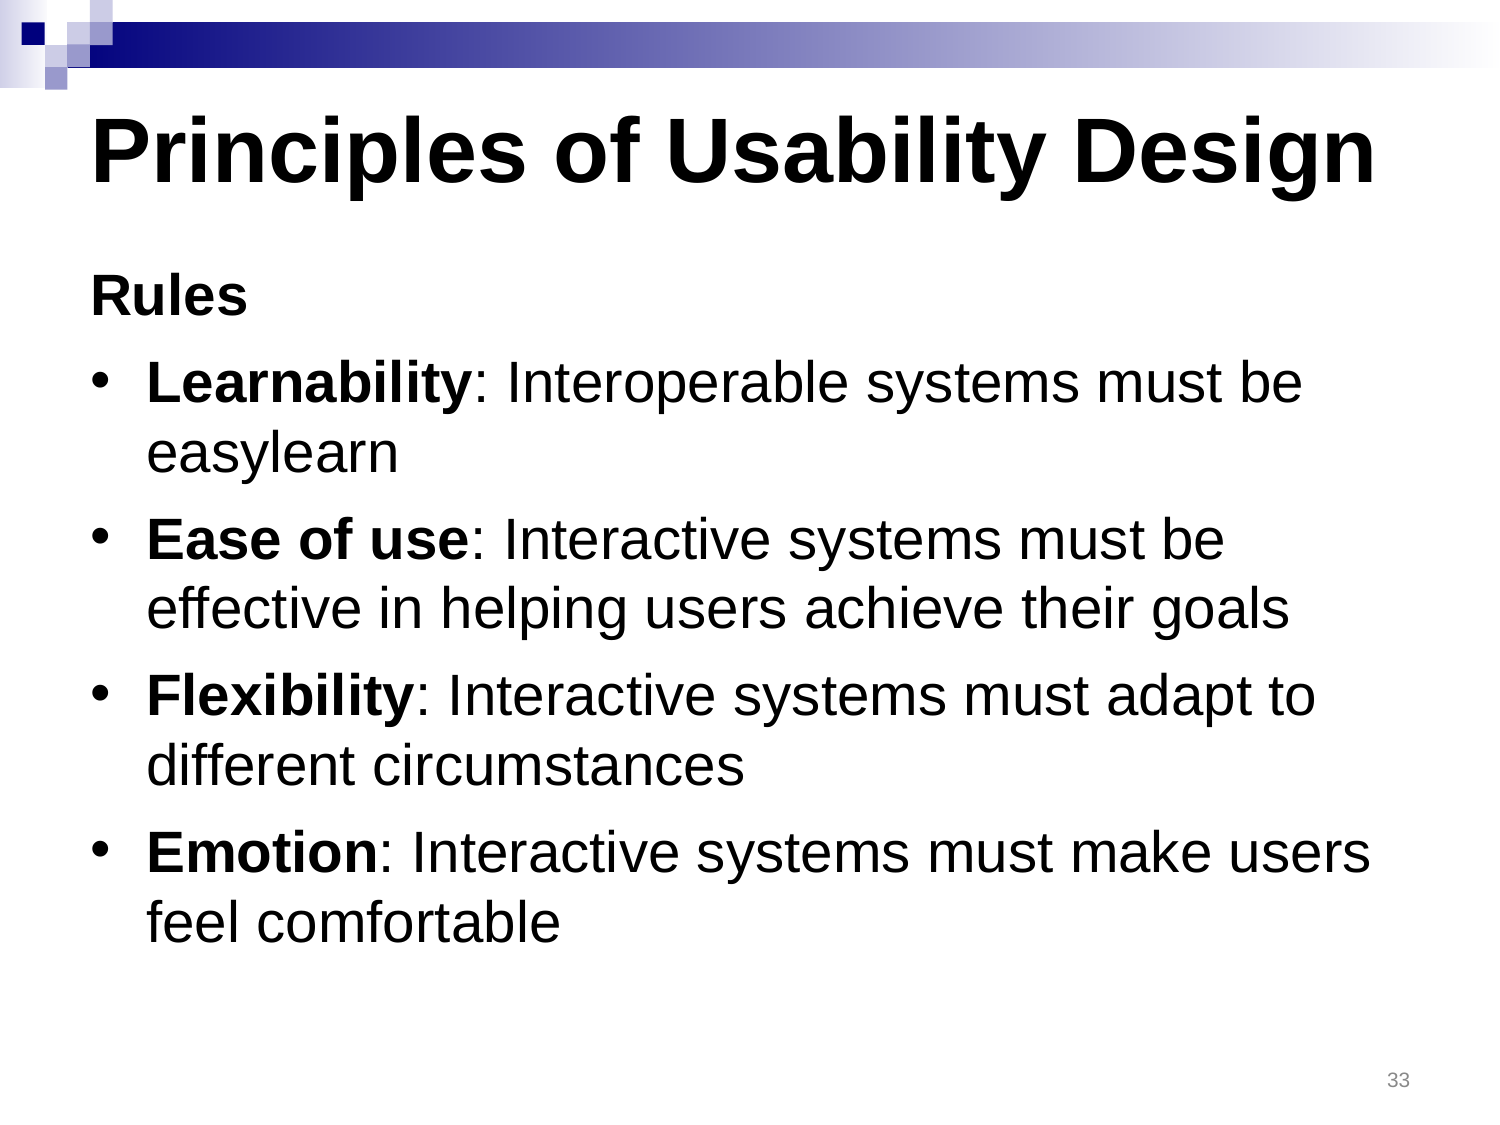

# Principles of Usability Design
Rules
Learnability: Interoperable systems must be easylearn
Ease of use: Interactive systems must be effective in helping users achieve their goals
Flexibility: Interactive systems must adapt to different circumstances
Emotion: Interactive systems must make users feel comfortable
33